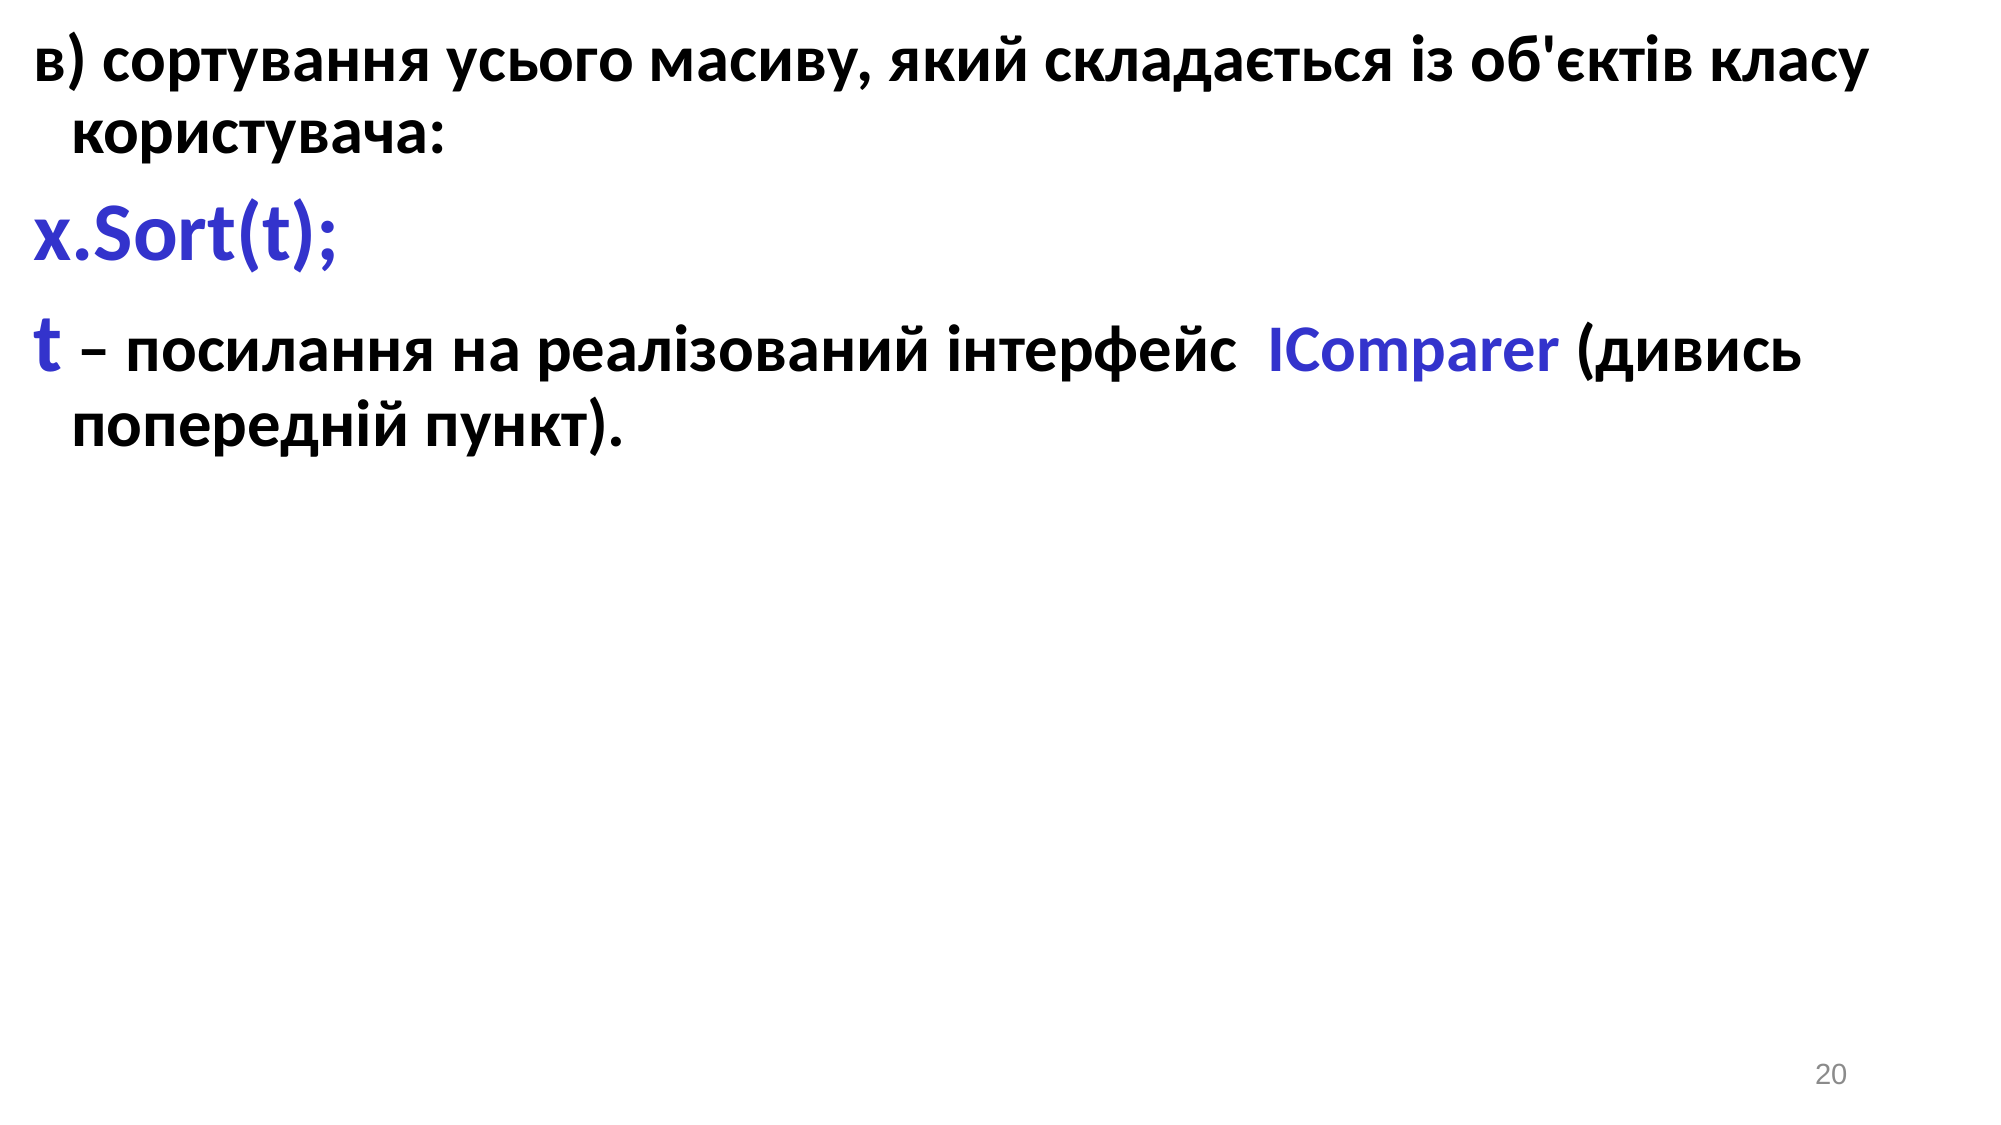

в) сортування усього масиву, який складається із об'єктів класу користувача:
x.Sort(t);
t – посилання на реалізований інтерфейс  IComparer (дивись попередній пункт).

20